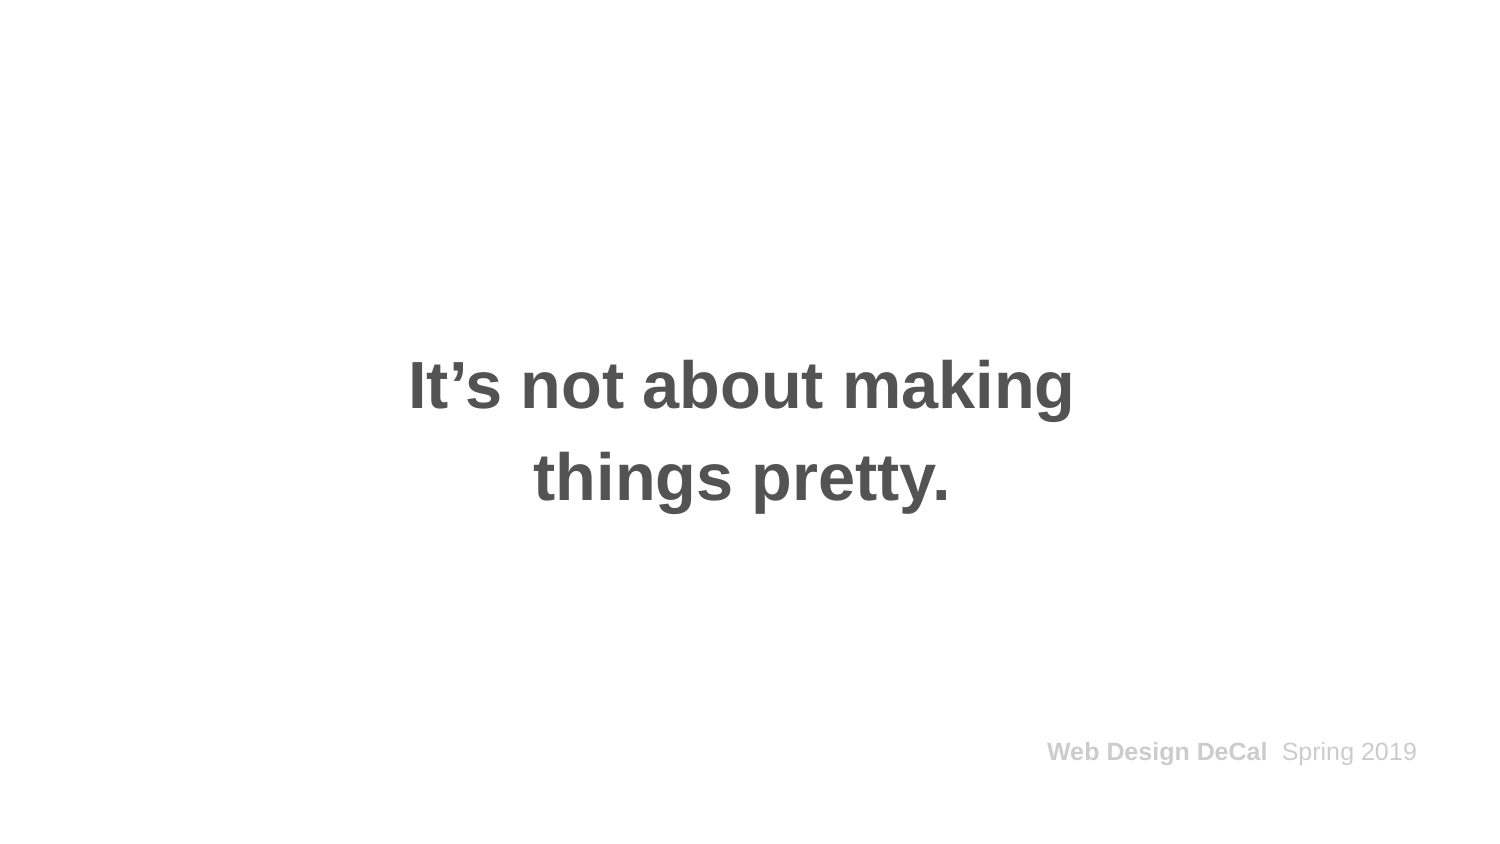

# It’s not about making things pretty.